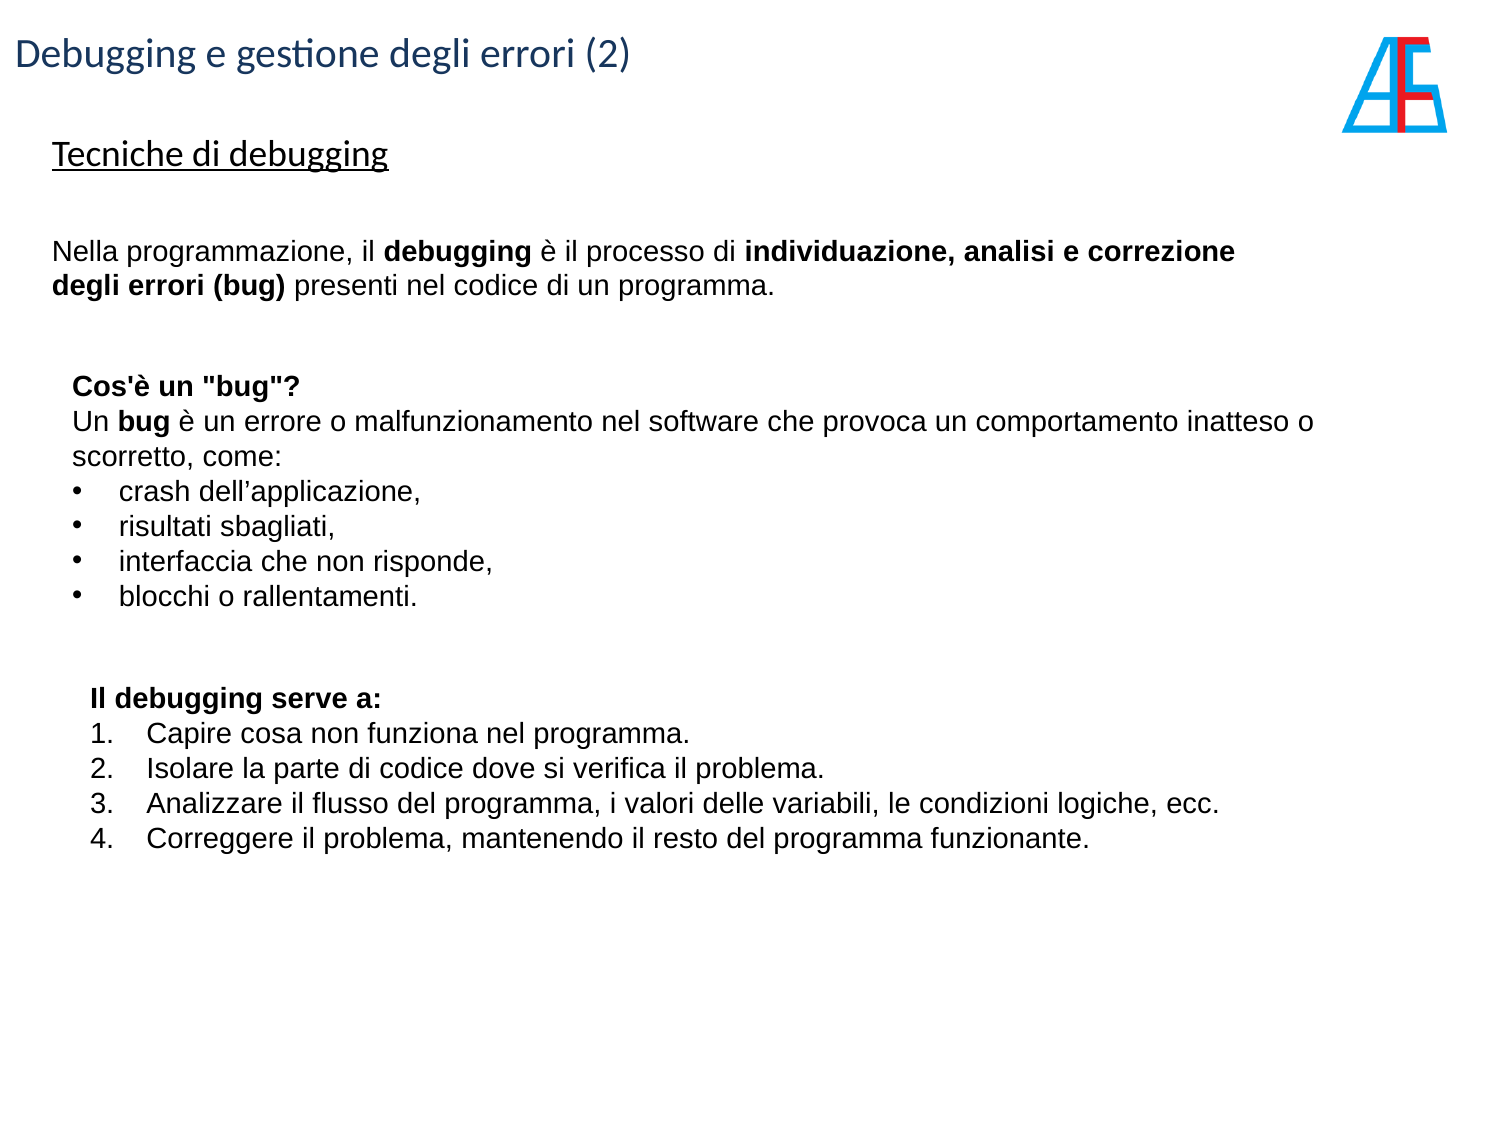

# Debugging e gestione degli errori (2)
Tecniche di debugging
Nella programmazione, il debugging è il processo di individuazione, analisi e correzione degli errori (bug) presenti nel codice di un programma.
Cos'è un "bug"?
Un bug è un errore o malfunzionamento nel software che provoca un comportamento inatteso o scorretto, come:
crash dell’applicazione,
risultati sbagliati,
interfaccia che non risponde,
blocchi o rallentamenti.
Il debugging serve a:
Capire cosa non funziona nel programma.
Isolare la parte di codice dove si verifica il problema.
Analizzare il flusso del programma, i valori delle variabili, le condizioni logiche, ecc.
Correggere il problema, mantenendo il resto del programma funzionante.